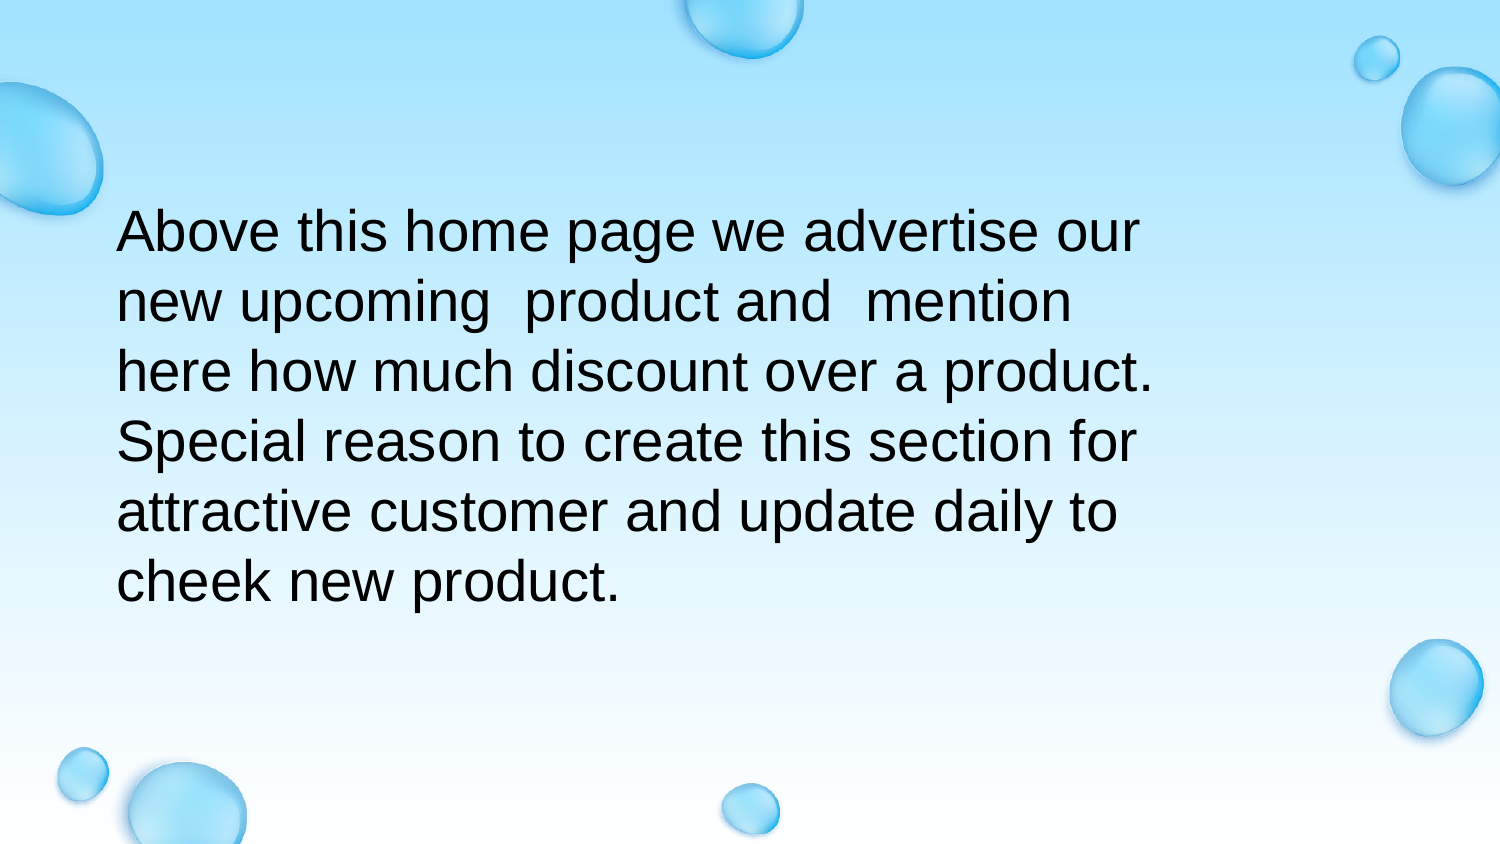

Above this home page we advertise our new upcoming  product and  mention here how much discount over a product. Special reason to create this section for attractive customer and update daily to cheek new product.